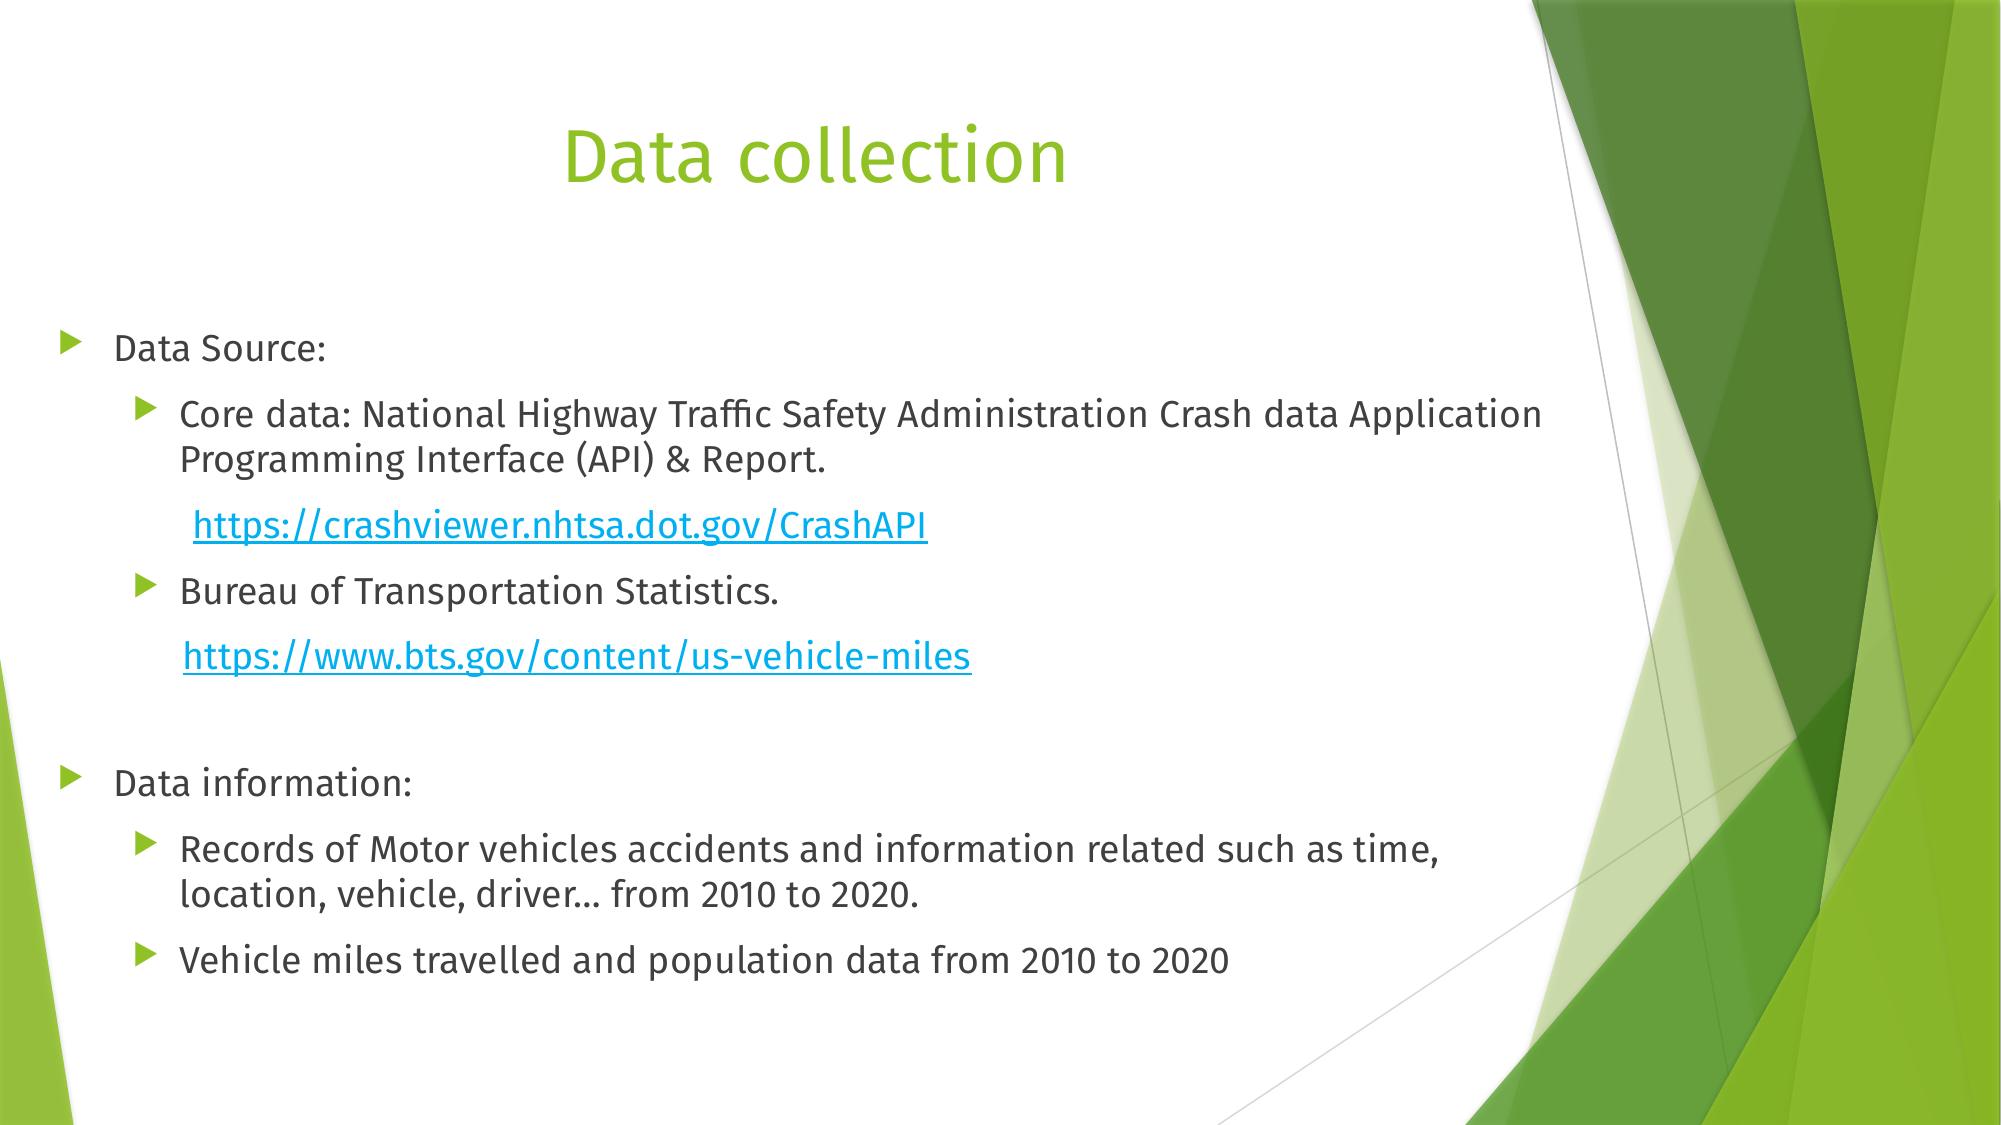

# Data collection
Data Source:
Core data: National Highway Traffic Safety Administration Crash data Application Programming Interface (API) & Report.
      https://crashviewer.nhtsa.dot.gov/CrashAPI
Bureau of Transportation Statistics.
     https://www.bts.gov/content/us-vehicle-miles

Data information:
Records of Motor vehicles accidents and information related such as time, location, vehicle, driver… from 2010 to 2020.
Vehicle miles travelled and population data from 2010 to 2020